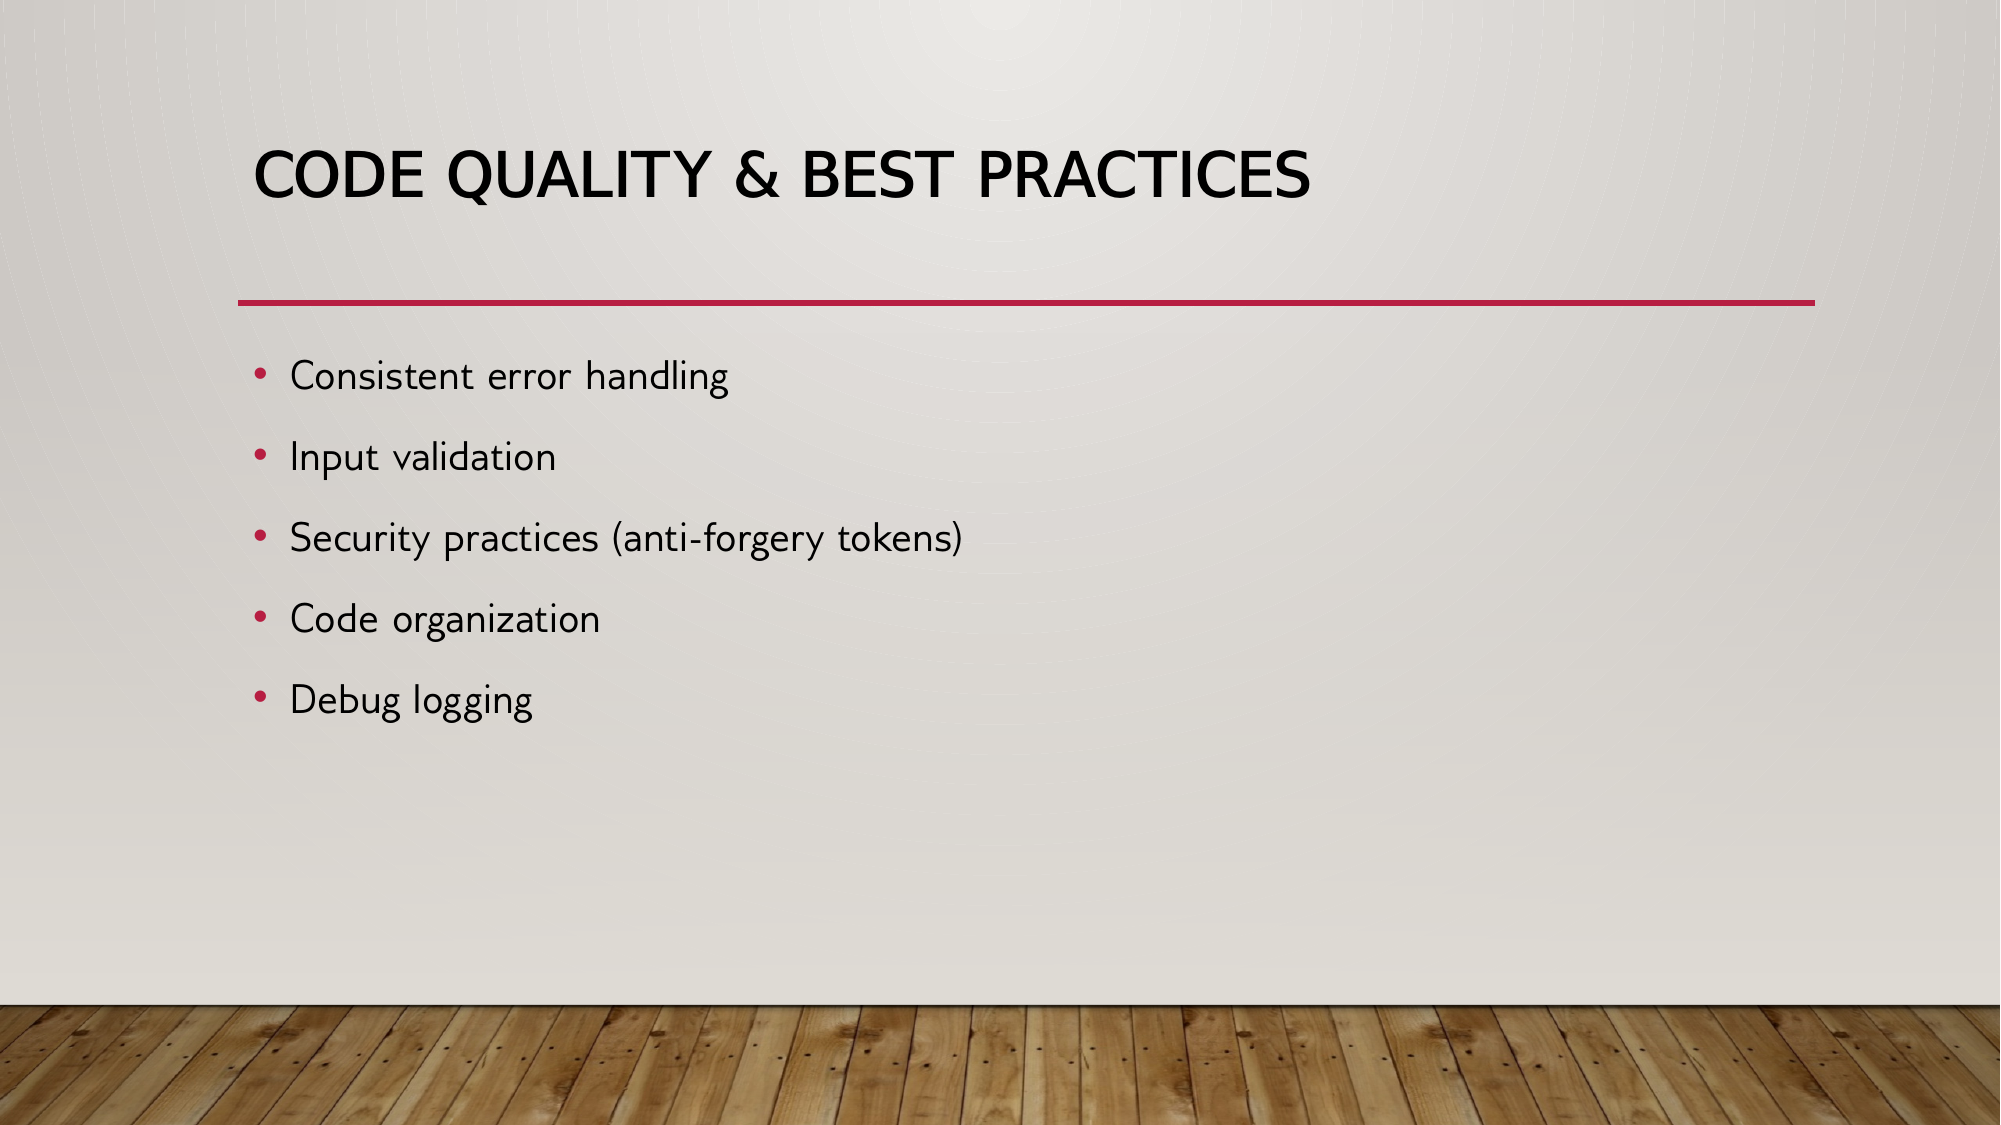

# Code Quality & Best Practices
Consistent error handling
Input validation
Security practices (anti-forgery tokens)
Code organization
Debug logging